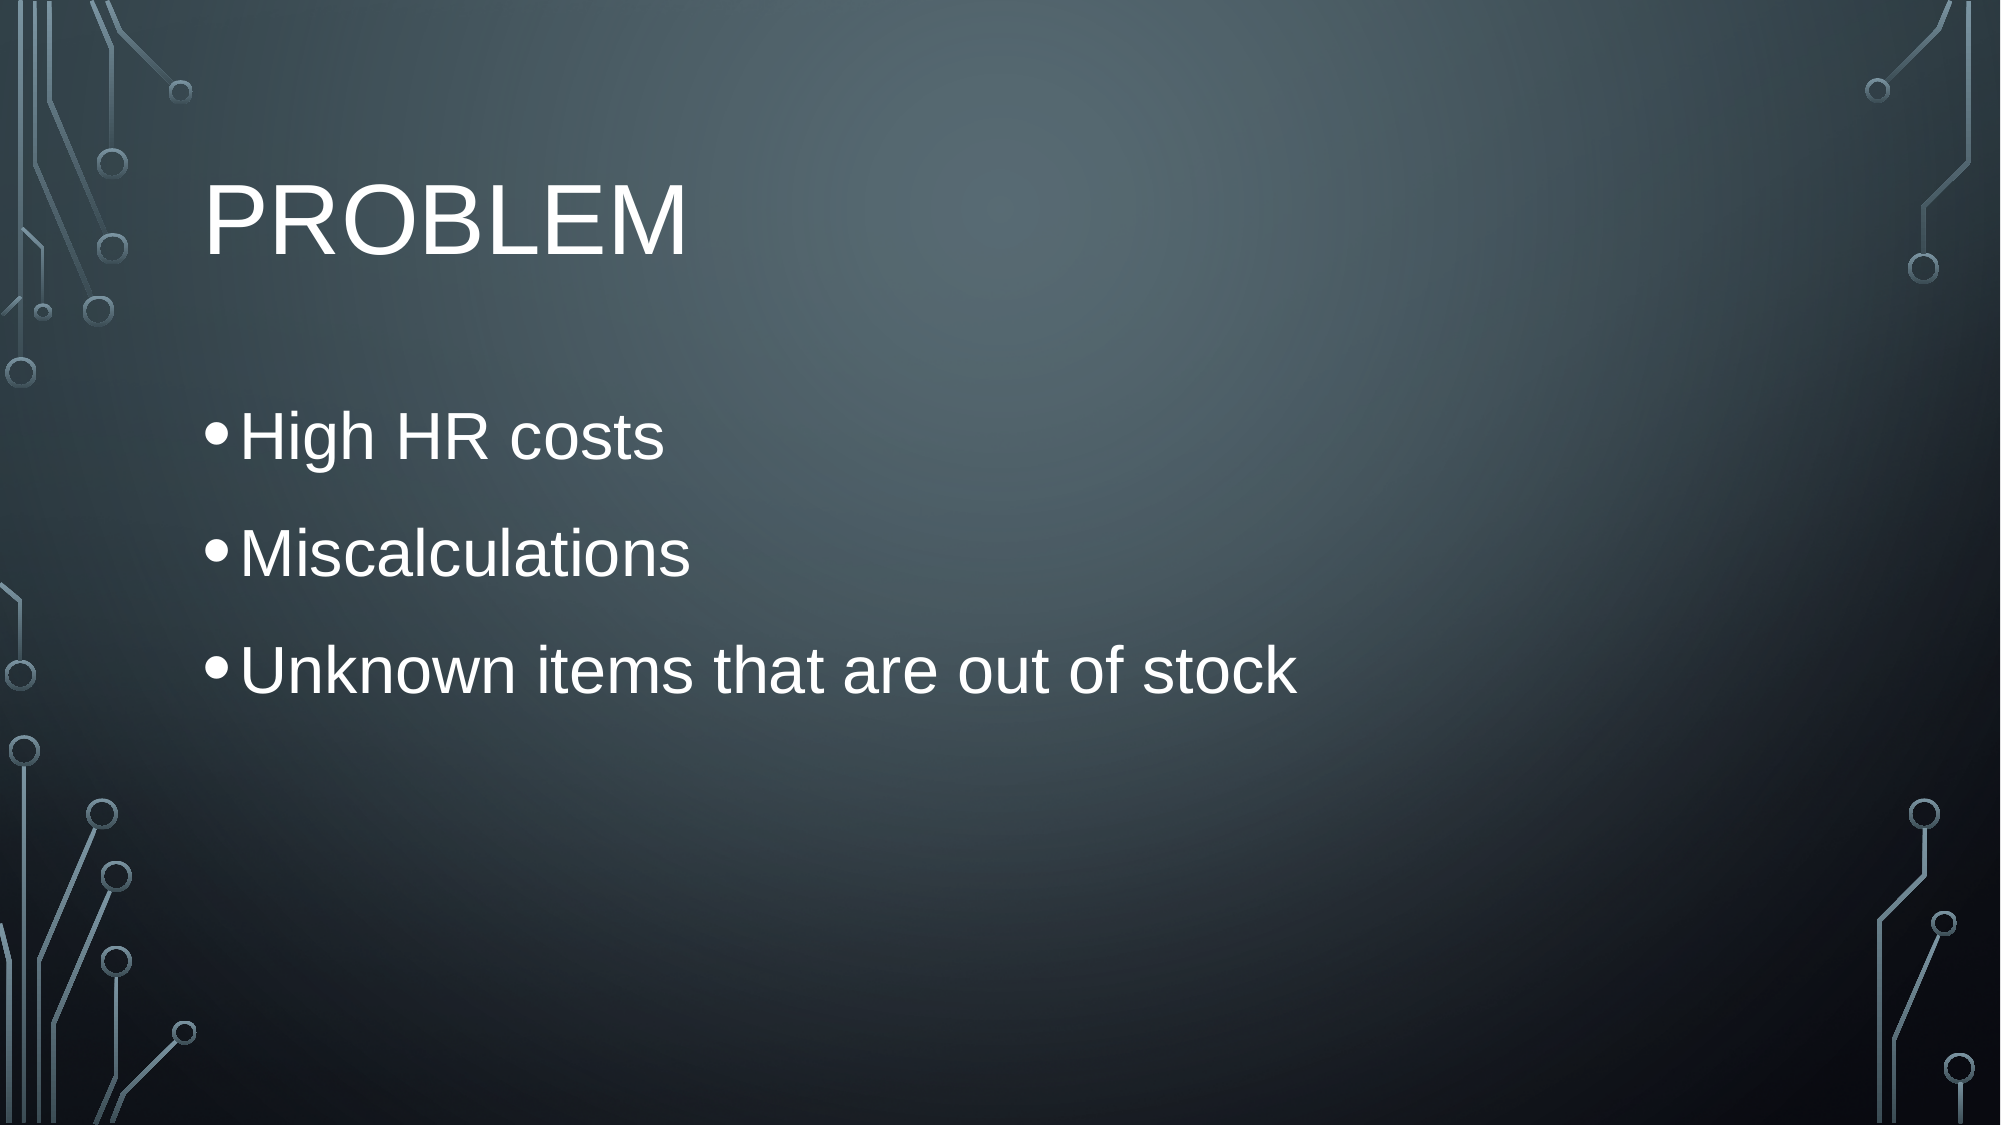

# Problem
High HR costs
Miscalculations
Unknown items that are out of stock